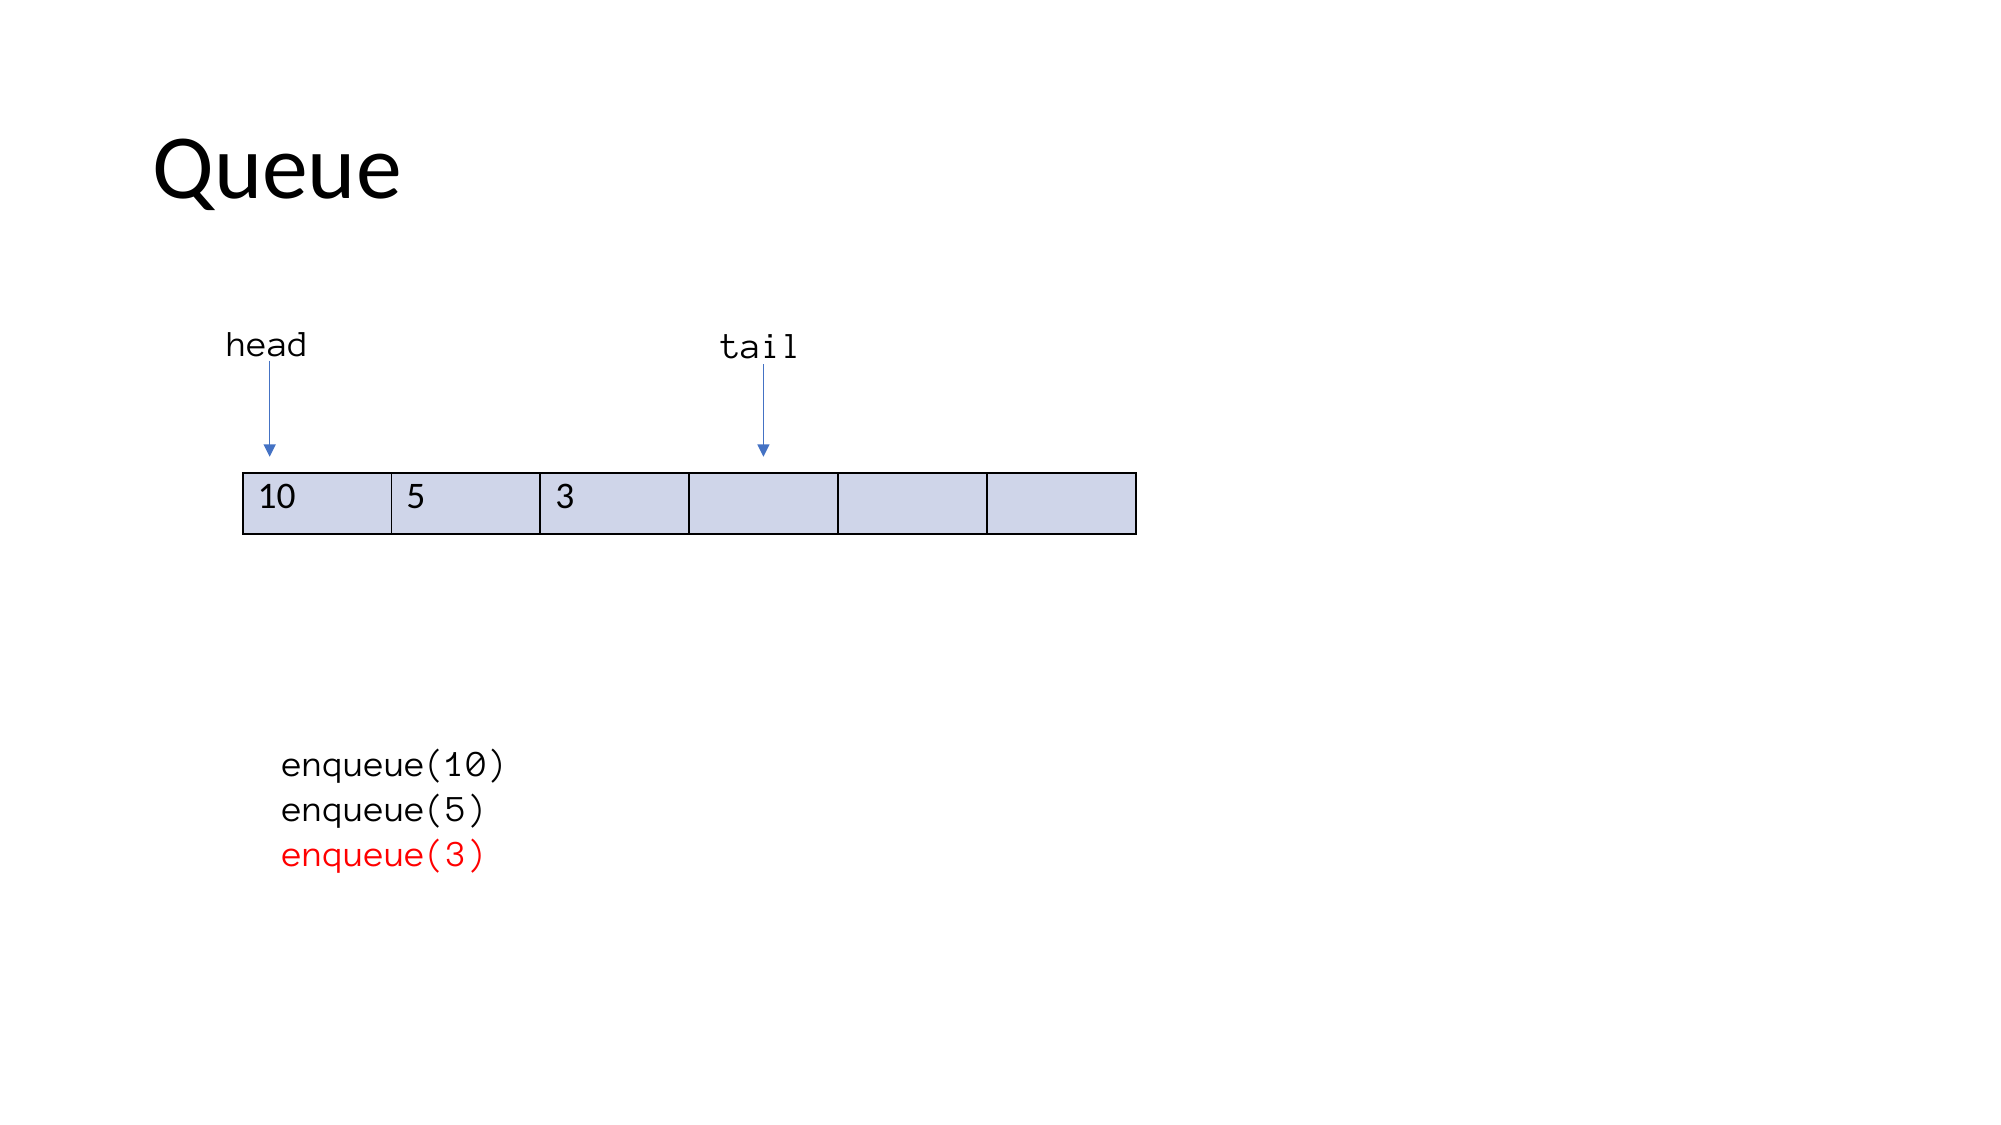

# Queue
head
tail
| 10 | 5 | 3 |  |  |  |
| --- | --- | --- | --- | --- | --- |
enqueue(10)
enqueue(5)
enqueue(3)